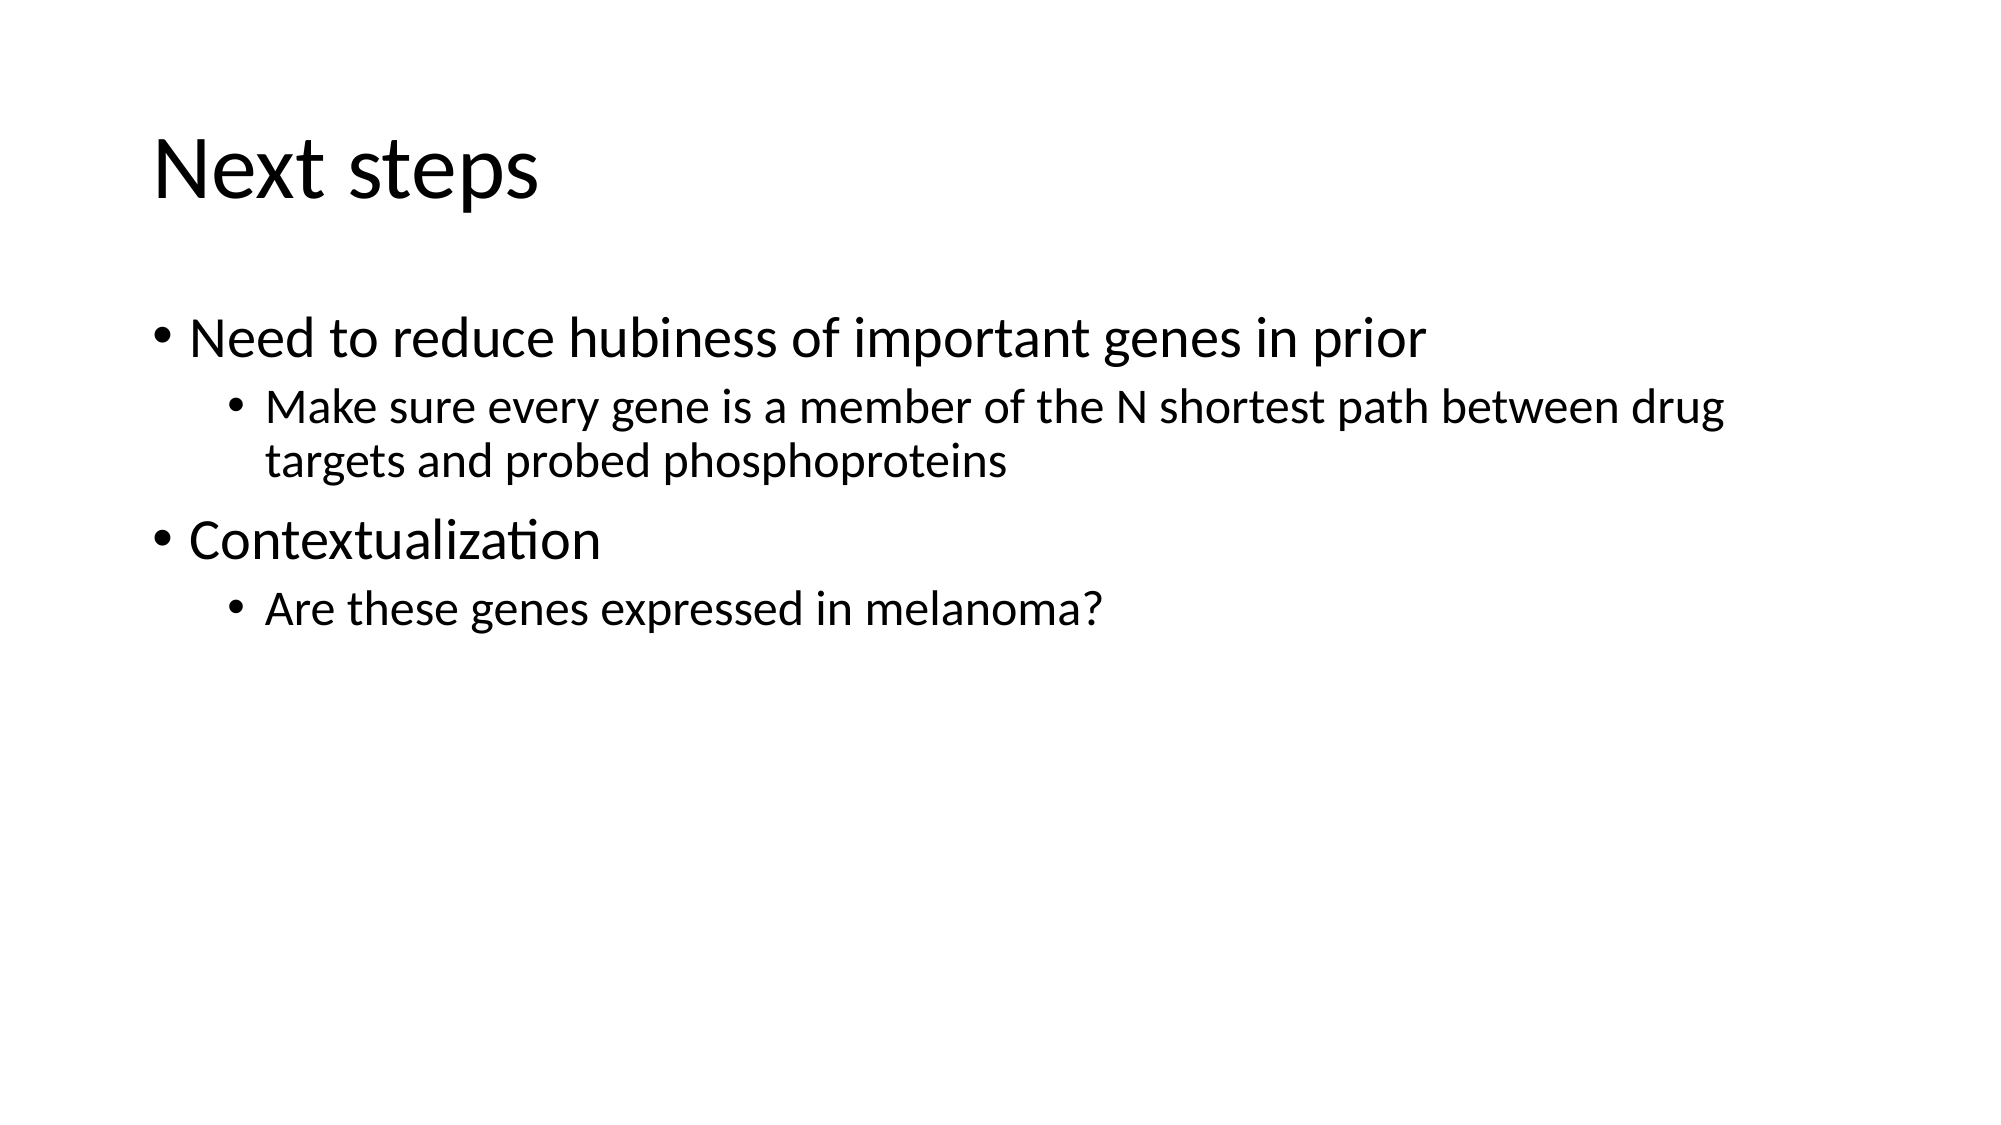

# Next steps
Need to reduce hubiness of important genes in prior
Make sure every gene is a member of the N shortest path between drug targets and probed phosphoproteins
Contextualization
Are these genes expressed in melanoma?